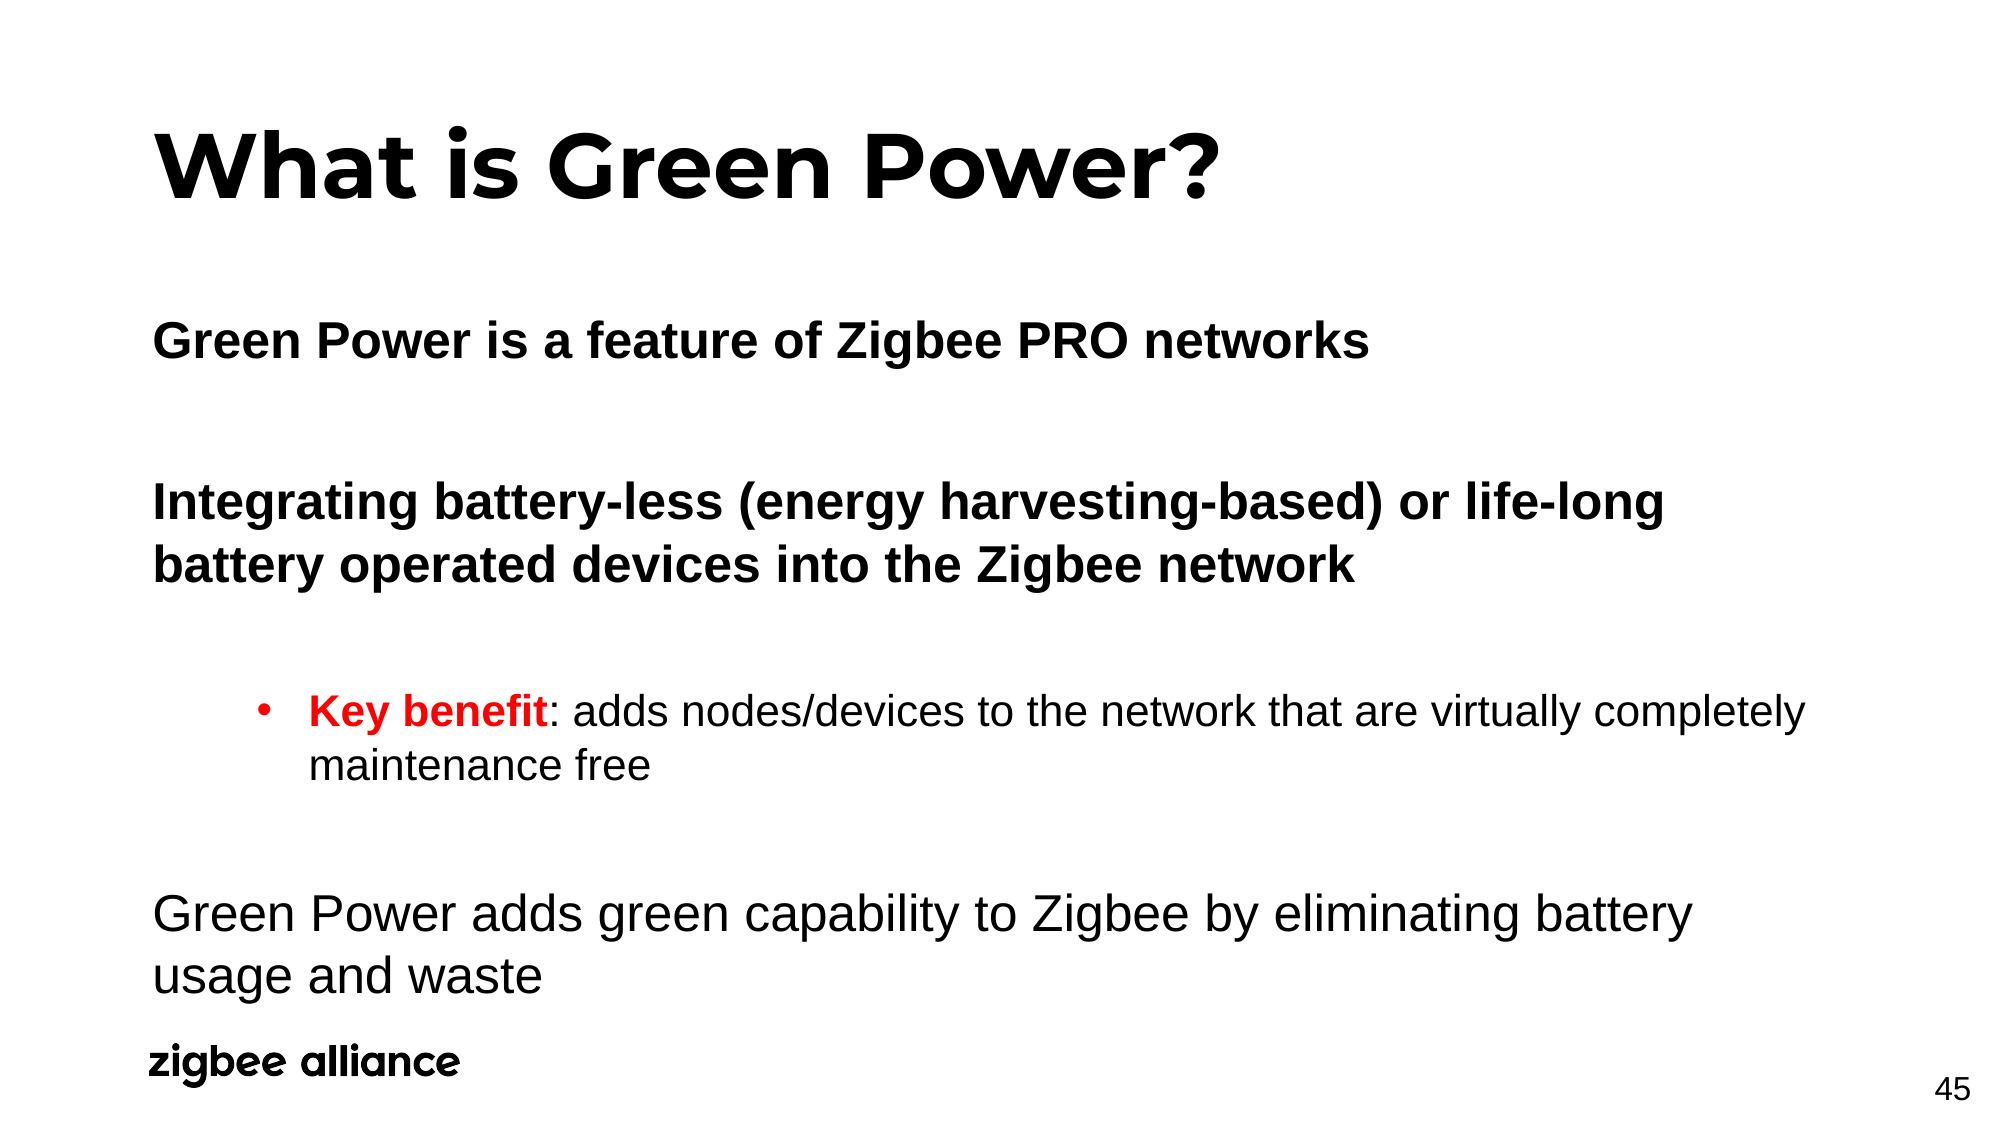

What is Green Power?
Green Power is a feature of Zigbee PRO networks

Integrating battery-less (energy harvesting-based) or life-long battery operated devices into the Zigbee network

Key benefit: adds nodes/devices to the network that are virtually completely maintenance free

Green Power adds green capability to Zigbee by eliminating battery usage and waste